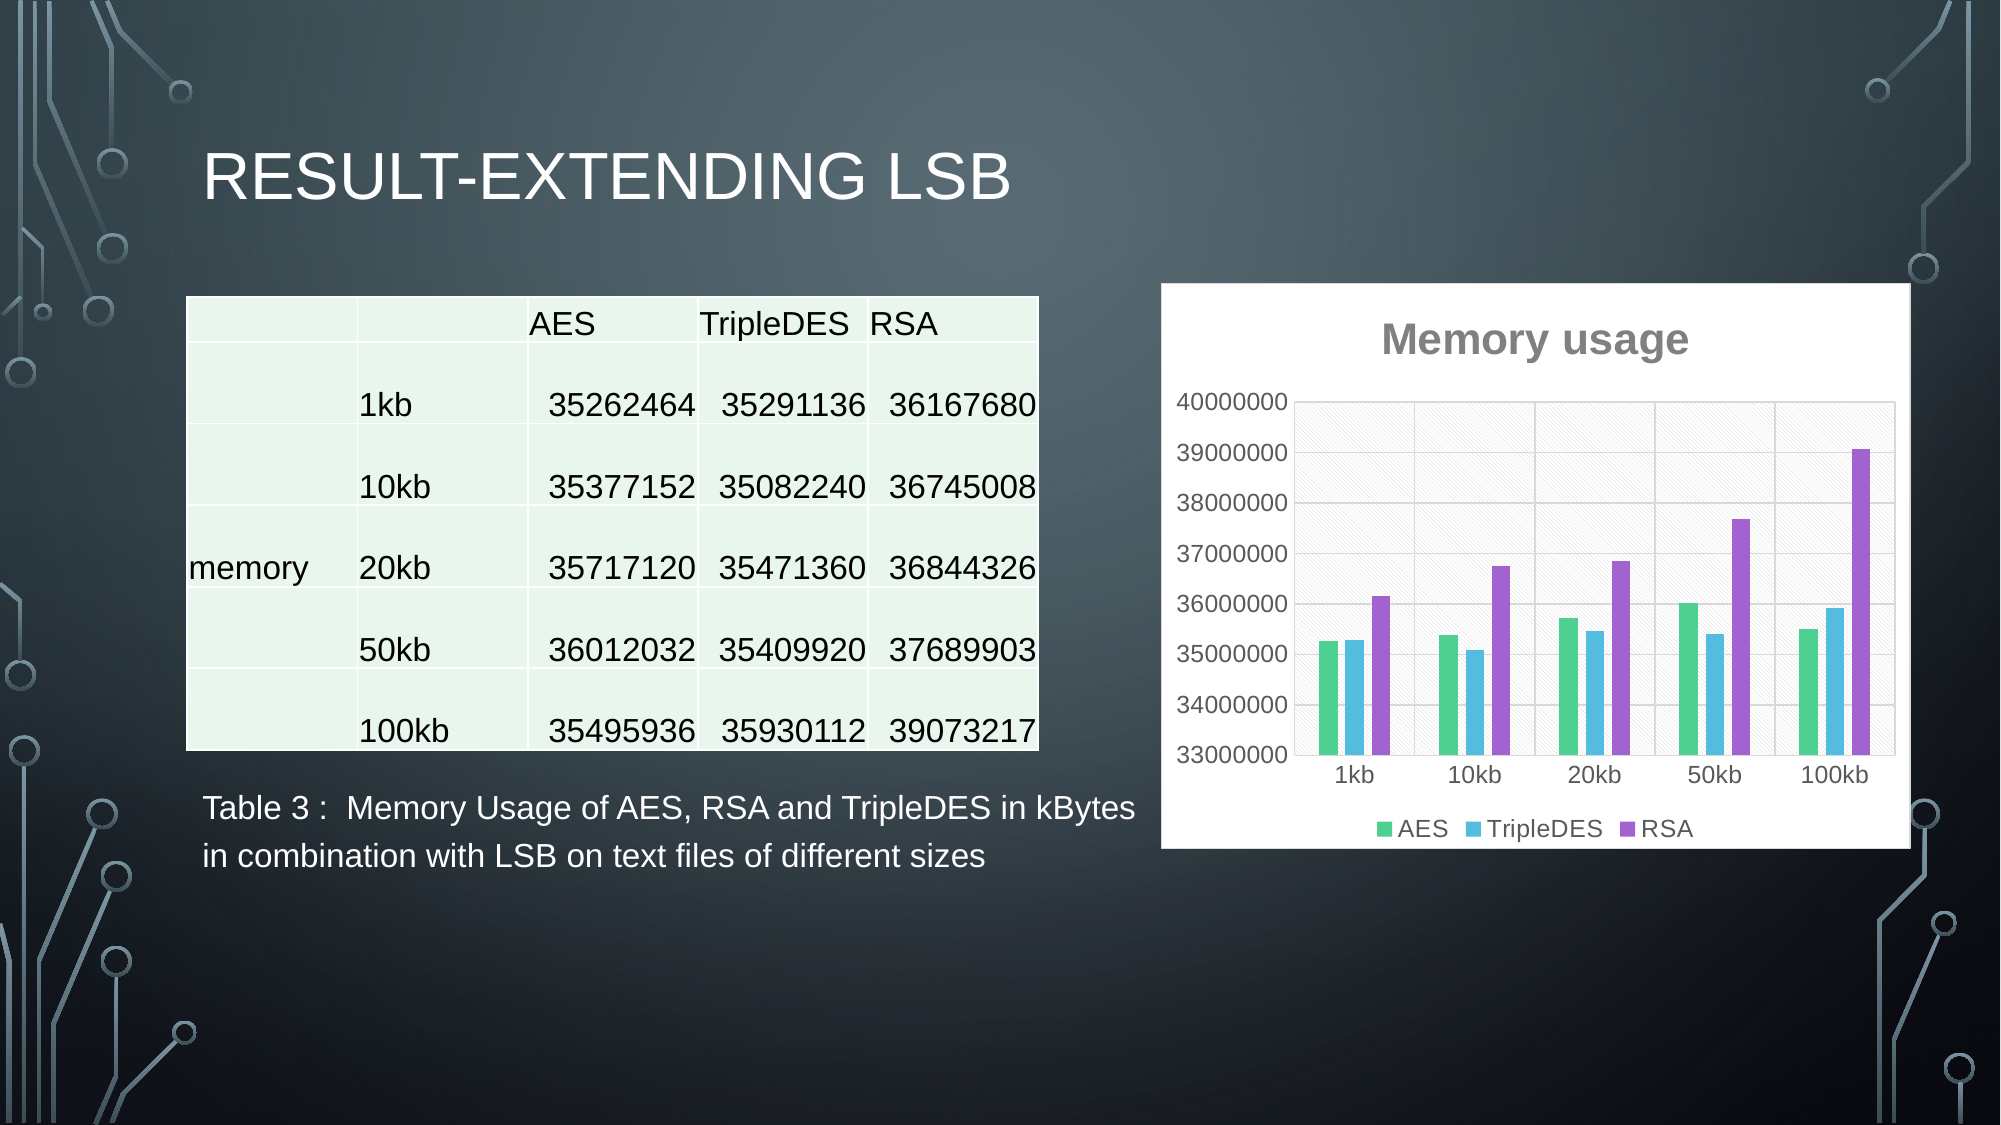

# Result-extending lsb

### Chart: Memory usage

| Category | AES | TripleDES | RSA |
|---|---|---|---|
| 1kb | 35262464.0 | 35291136.0 | 36167680.0 |
| 10kb | 35377152.0 | 35082240.0 | 36745008.0 |
| 20kb | 35717120.0 | 35471360.0 | 36844326.0 |
| 50kb | 36012032.0 | 35409920.0 | 37689903.0 |
| 100kb | 35495936.0 | 35930112.0 | 39073217.0 |
|  |  | AES | TripleDES | RSA |
| --- | --- | --- | --- | --- |
|  | 1kb | 35262464 | 35291136 | 36167680 |
|  | 10kb | 35377152 | 35082240 | 36745008 |
| memory | 20kb | 35717120 | 35471360 | 36844326 |
|  | 50kb | 36012032 | 35409920 | 37689903 |
|  | 100kb | 35495936 | 35930112 | 39073217 |
Table 3 :  Memory Usage of AES, RSA and TripleDES in kBytes in combination with LSB on text files of different sizes